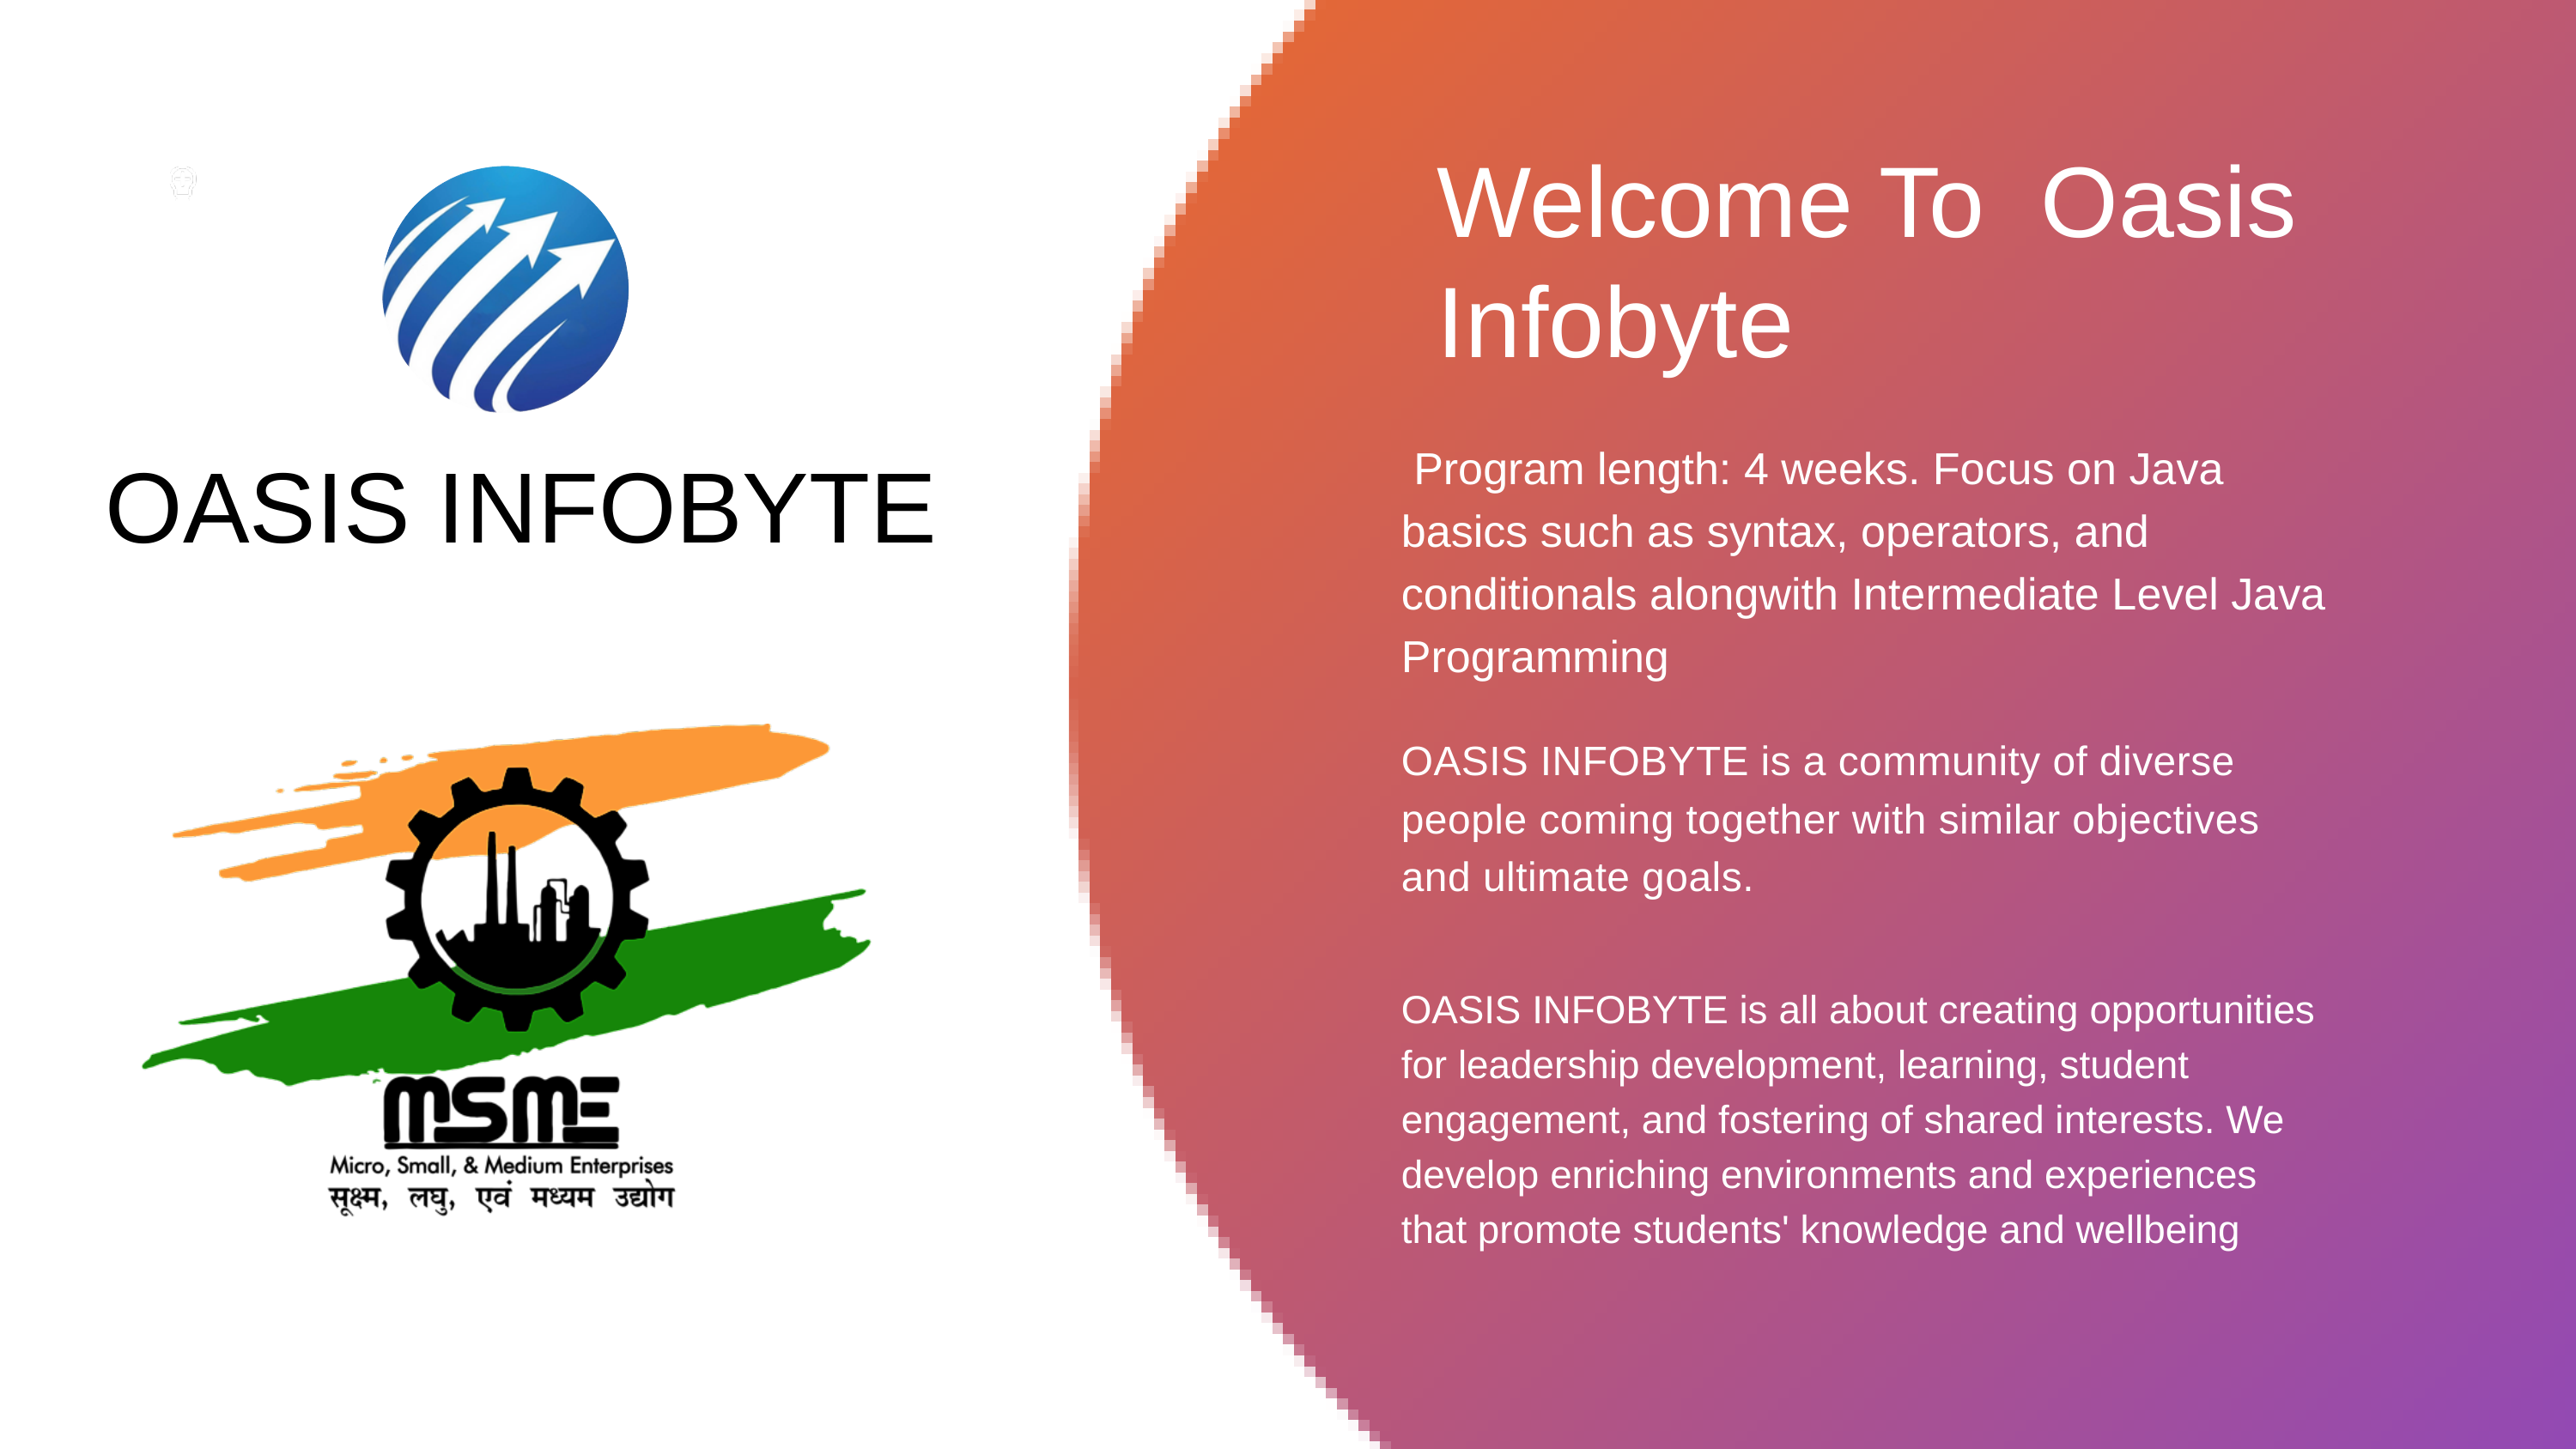

Welcome To  Oasis Infobyte

OASIS INFOBYTE
 Program length: 4 weeks. Focus on Java basics such as syntax, operators, and conditionals alongwith Intermediate Level Java Programming

OASIS INFOBYTE is a community of diverse people coming together with similar objectives and ultimate goals.

OASIS INFOBYTE is all about creating opportunities for leadership development, learning, student engagement, and fostering of shared interests. We develop enriching environments and experiences that promote students' knowledge and wellbeing